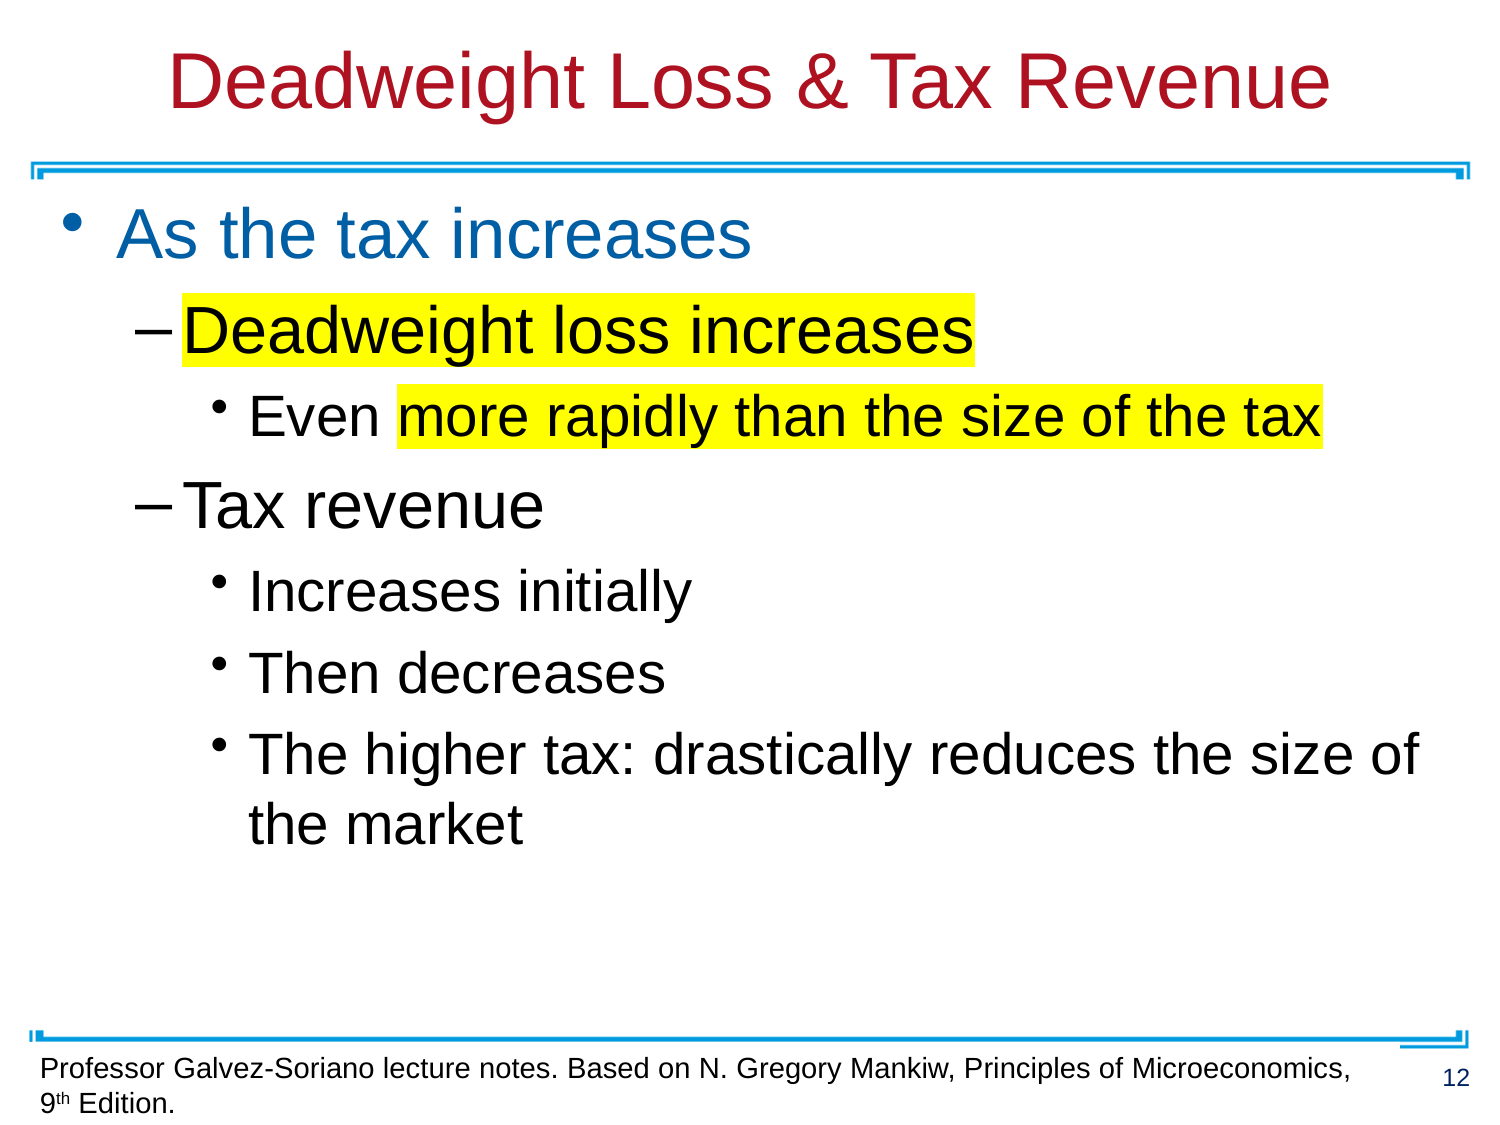

# Deadweight Loss & Tax Revenue
As the tax increases
Deadweight loss increases
Even more rapidly than the size of the tax
Tax revenue
Increases initially
Then decreases
The higher tax: drastically reduces the size of the market
Professor Galvez-Soriano lecture notes. Based on N. Gregory Mankiw, Principles of Microeconomics, 9th Edition.
12